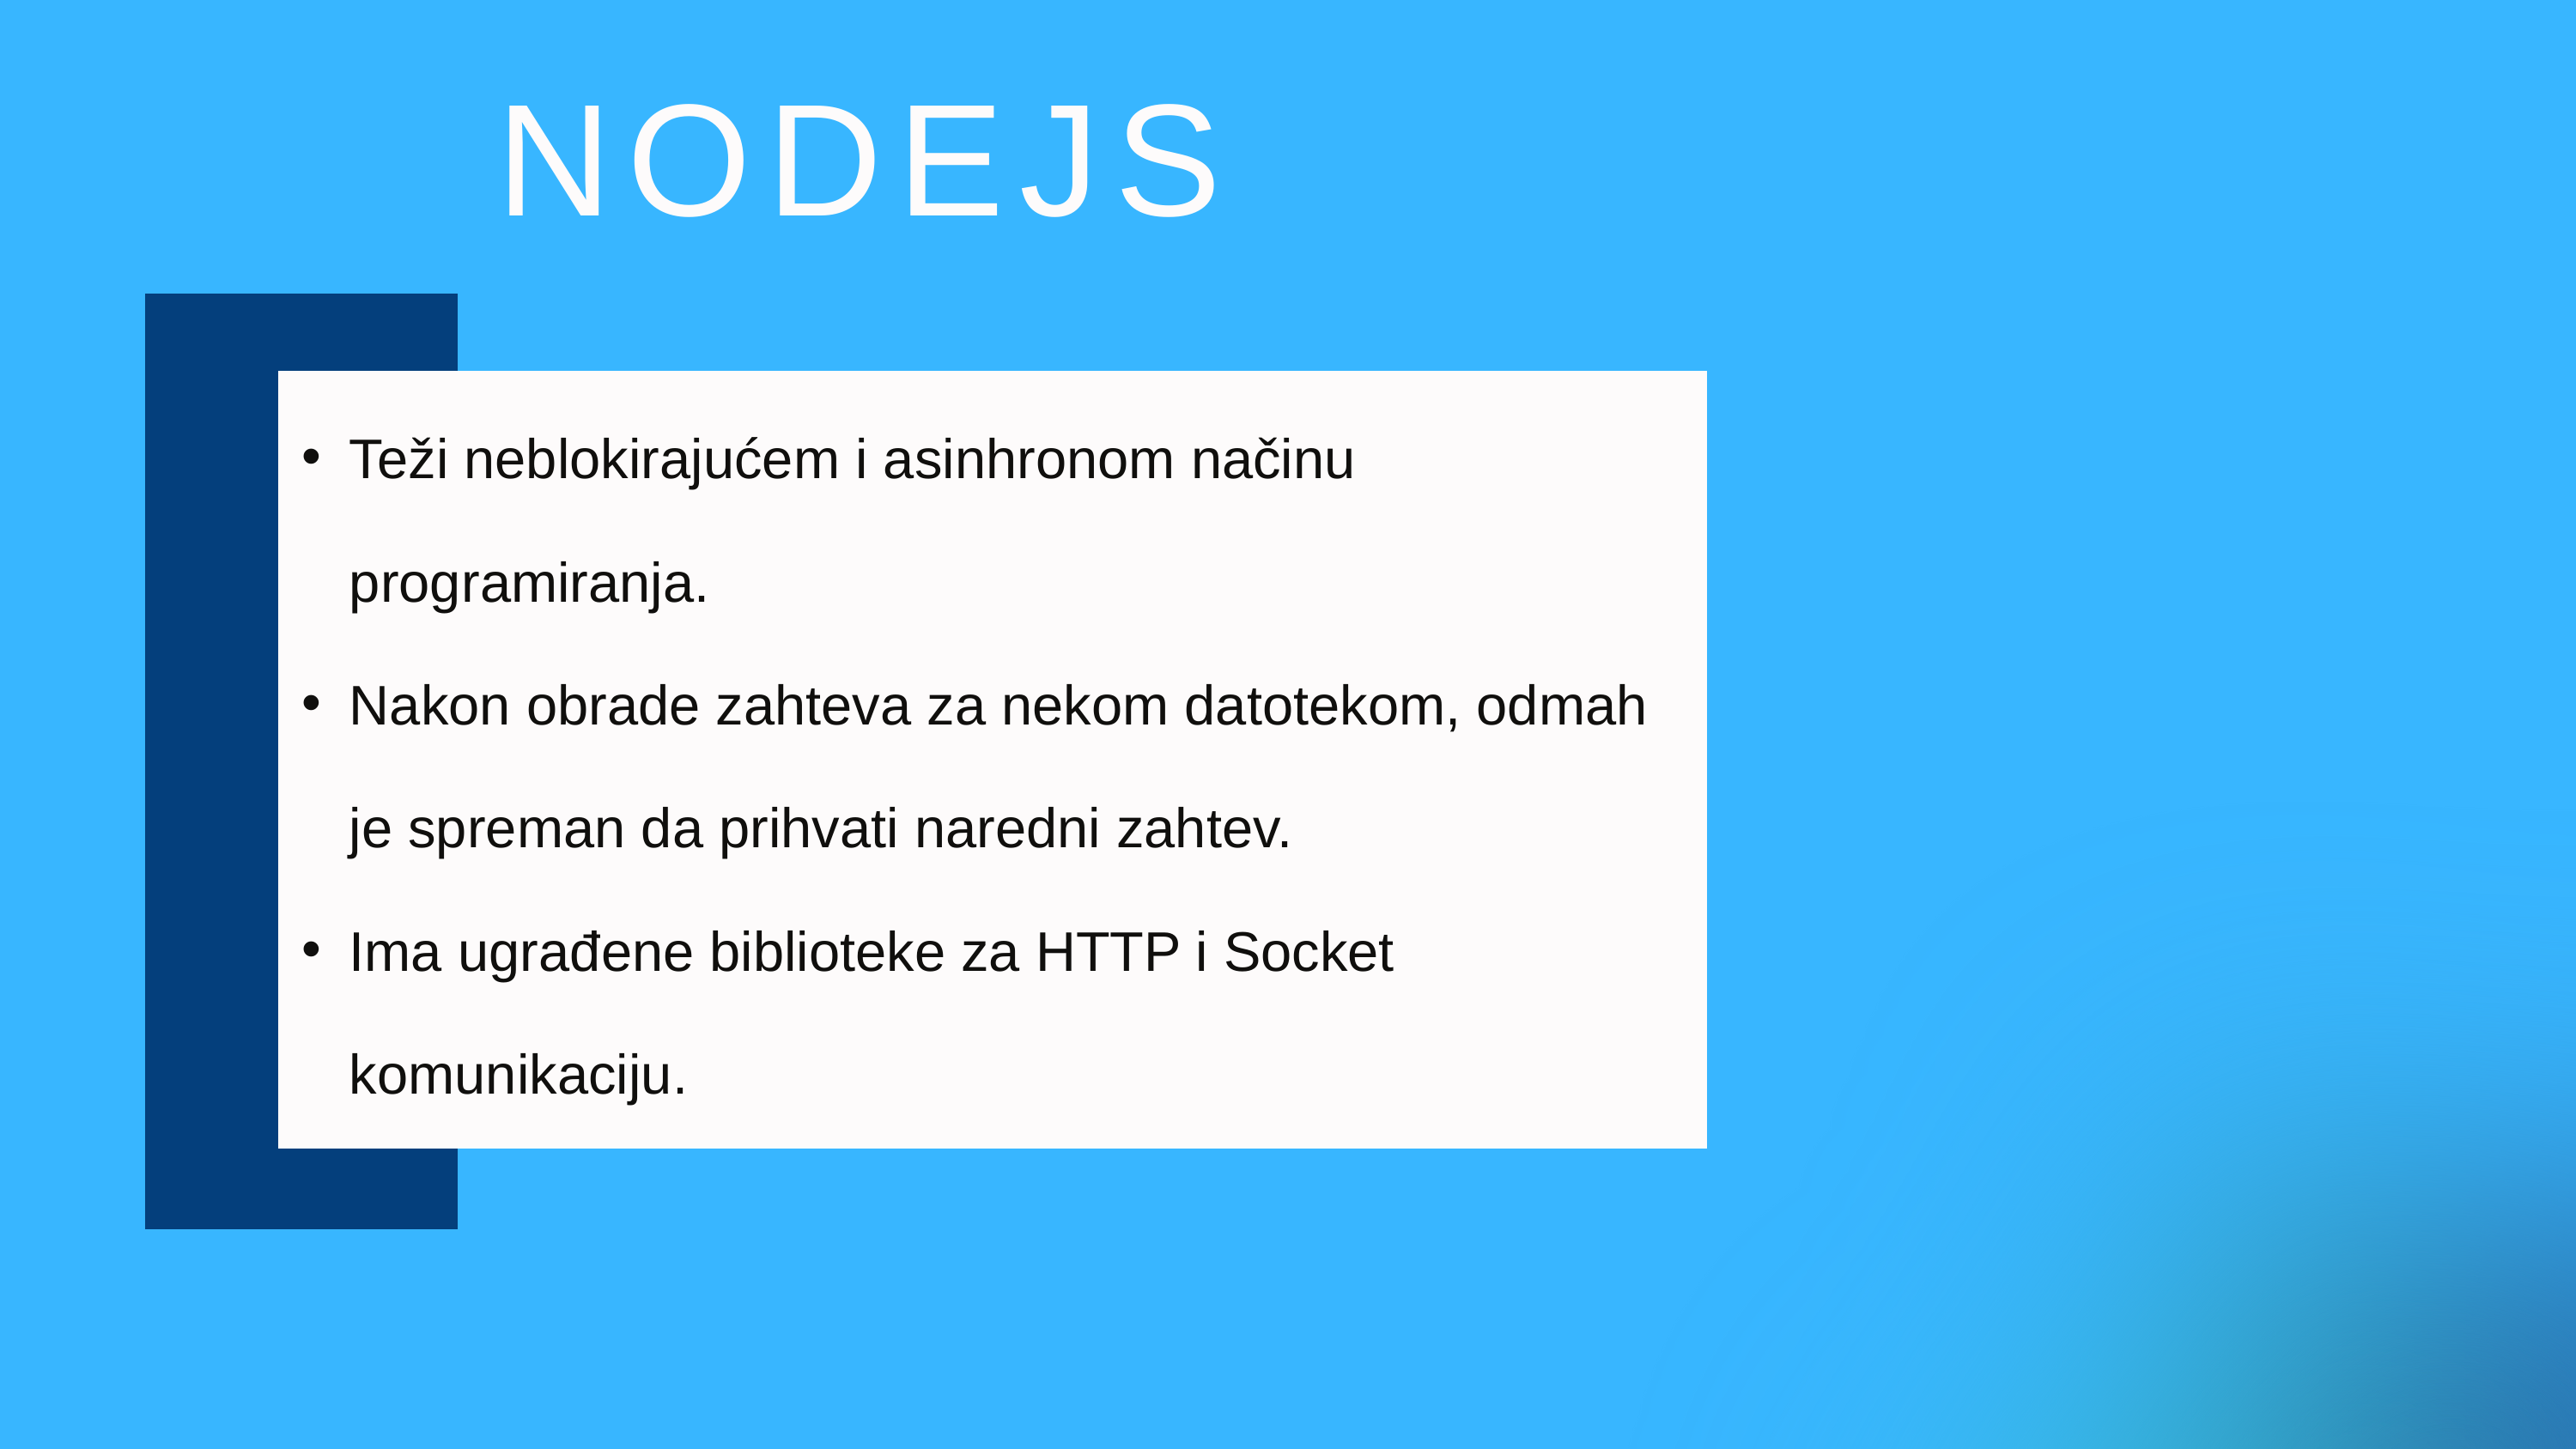

NODEJS

Teži neblokirajućem i asinhronom načinu programiranja.
Nakon obrade zahteva za nekom datotekom, odmah je spreman da prihvati naredni zahtev.
Ima ugrađene biblioteke za HTTP i Socket komunikaciju.